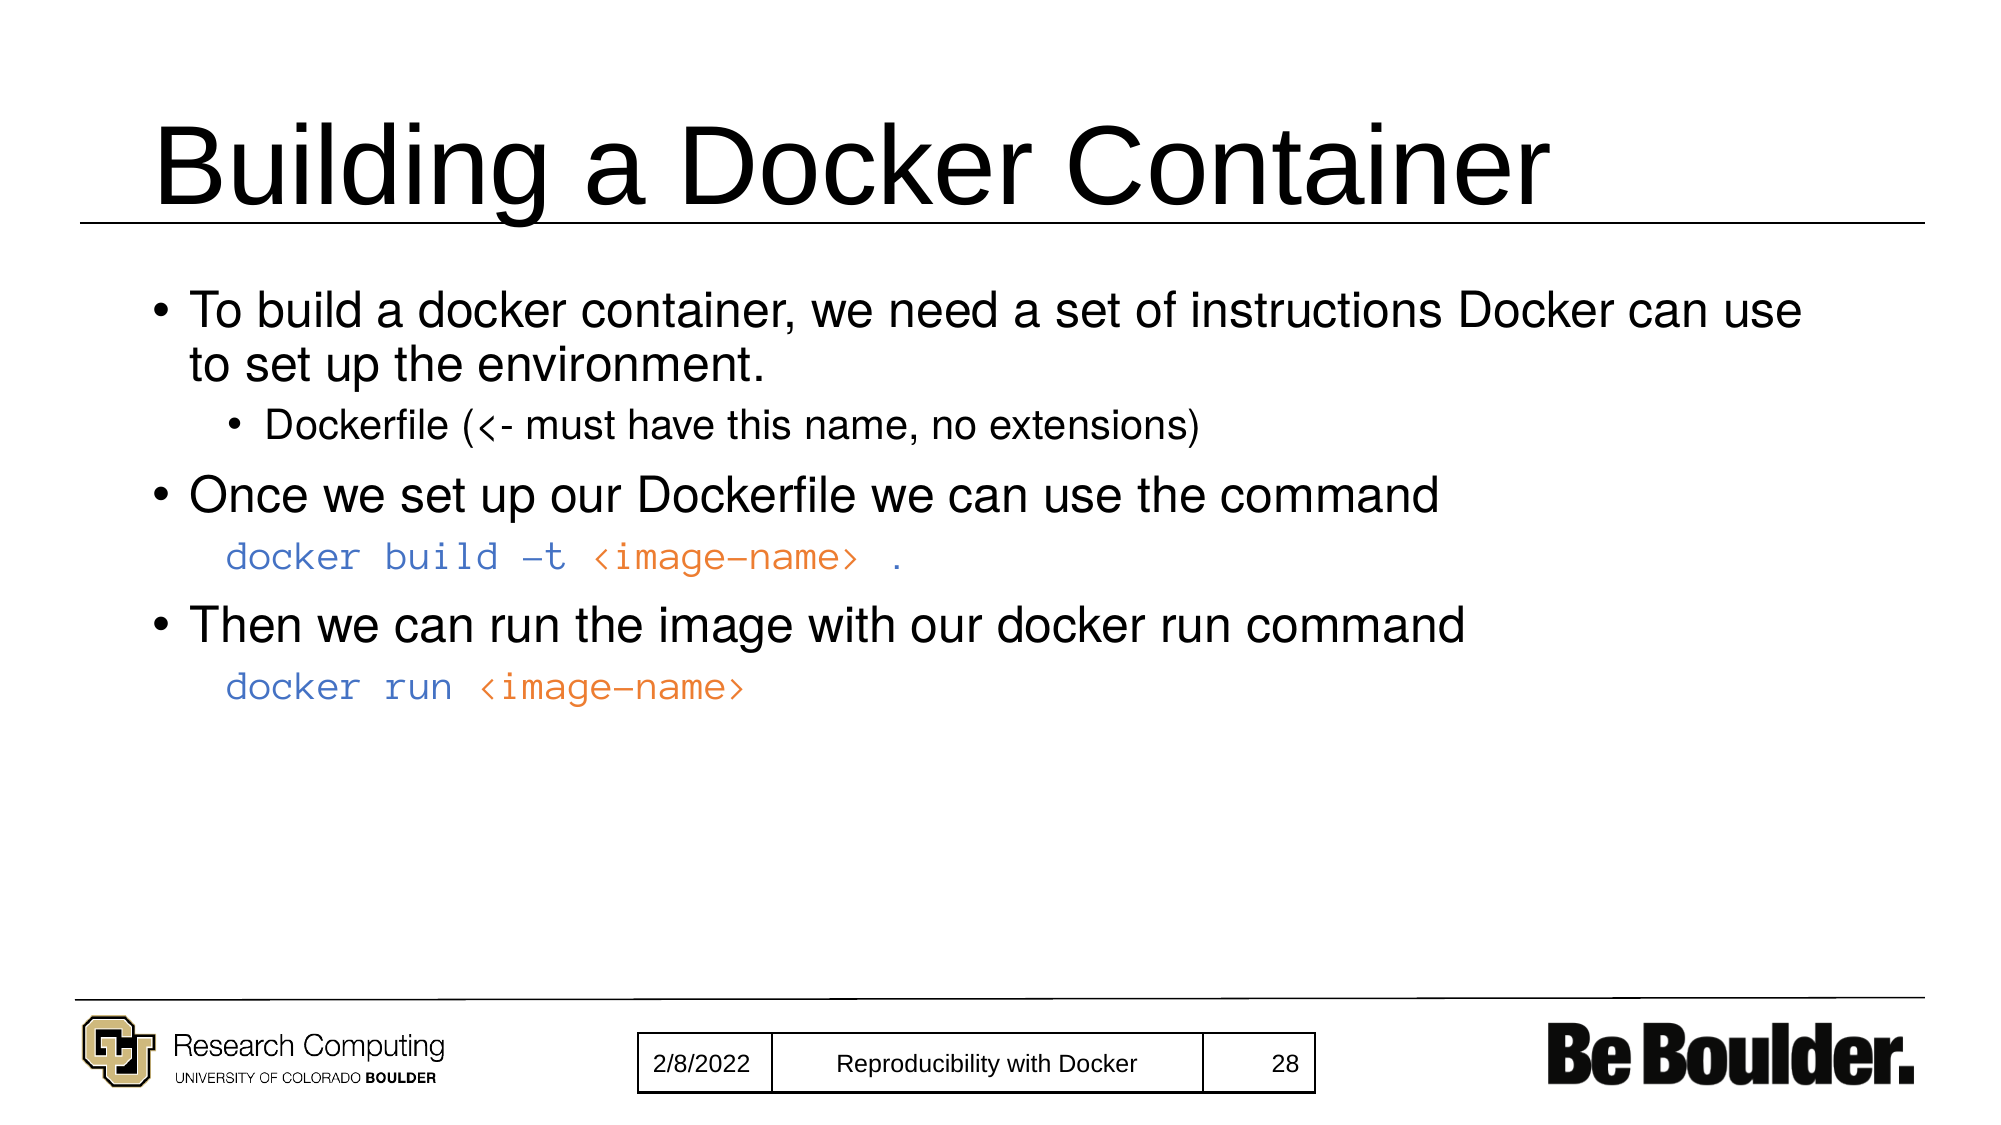

# Building a Docker Container
To build a docker container, we need a set of instructions Docker can use to set up the environment.
Dockerfile (<- must have this name, no extensions)
Once we set up our Dockerfile we can use the command
docker build –t <image-name> .
Then we can run the image with our docker run command
docker run <image-name>

2/8/2022
28
Reproducibility with Docker